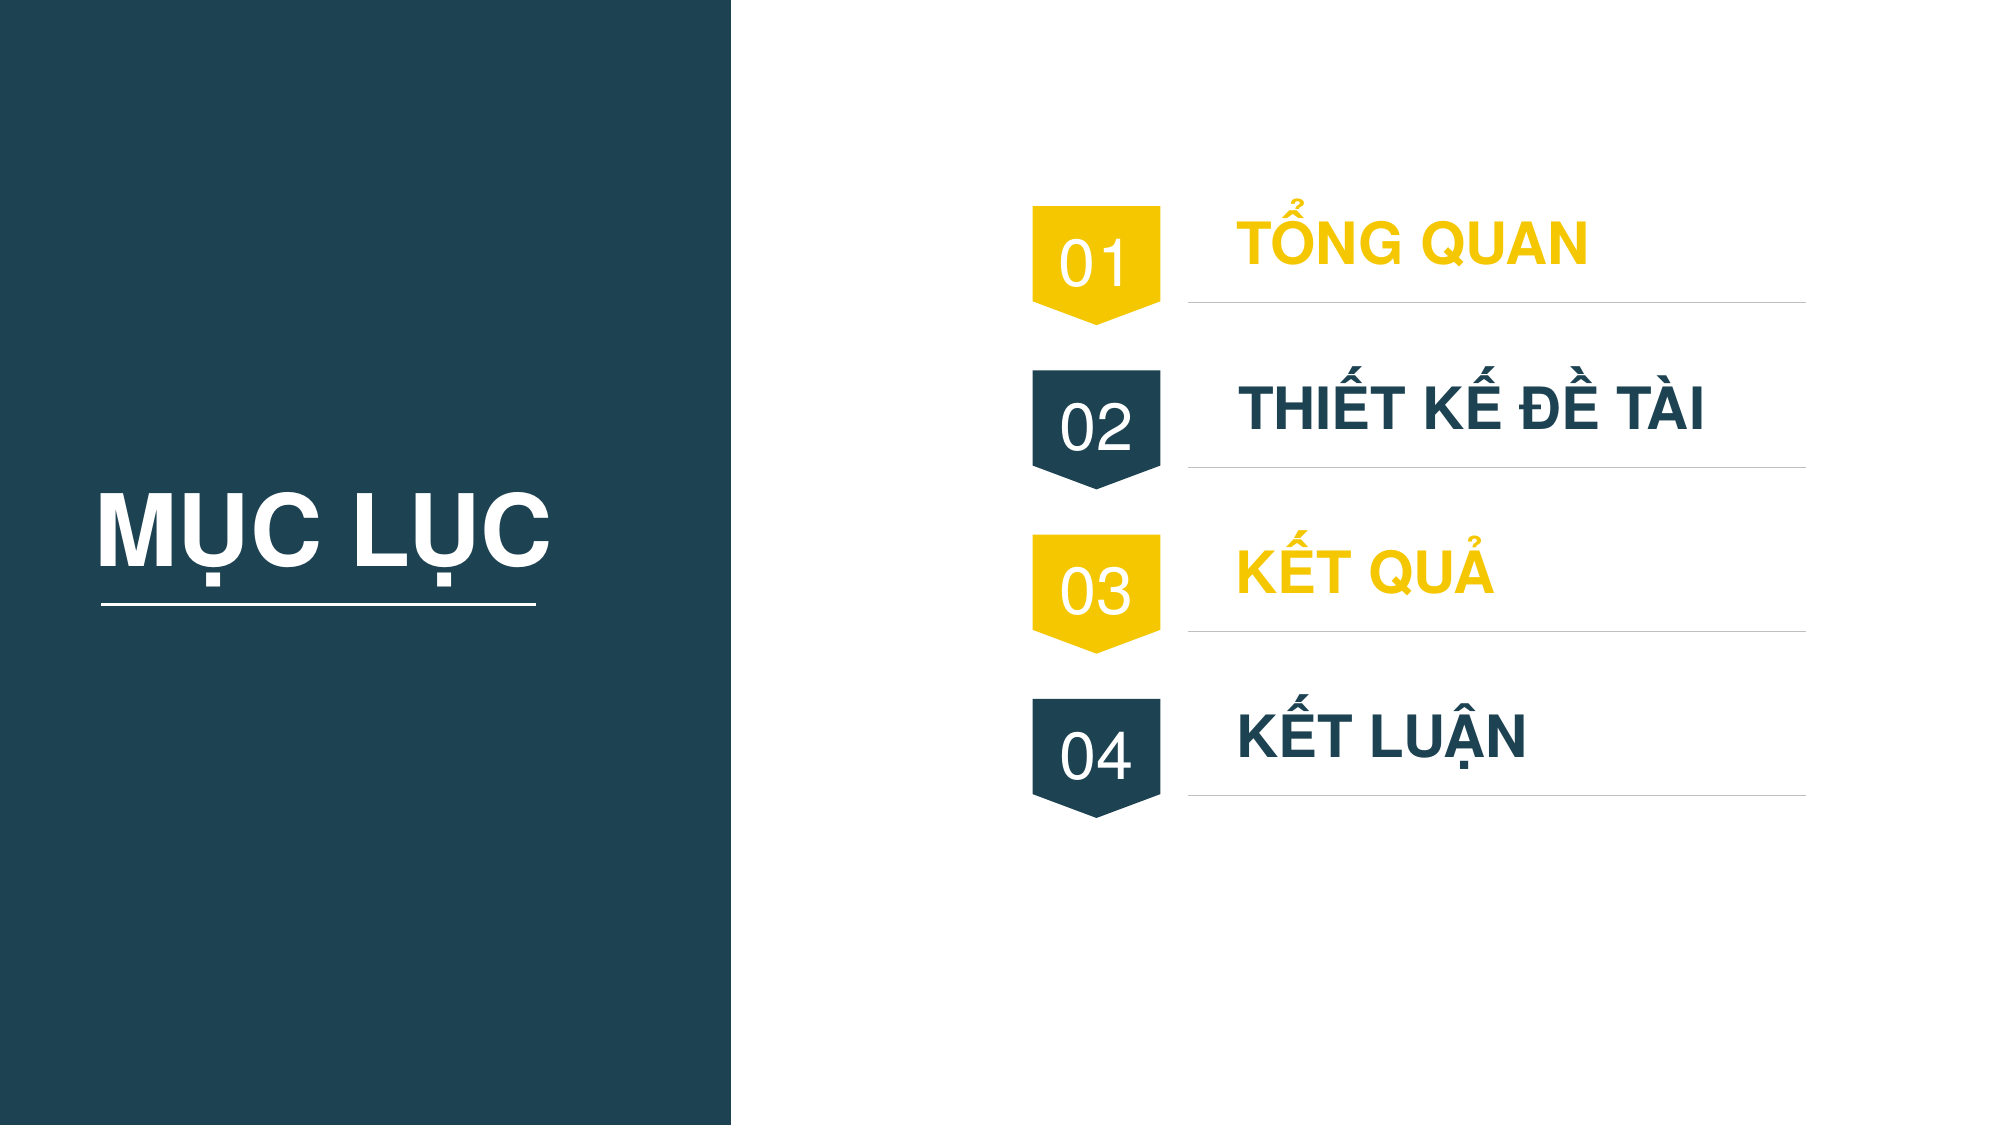

TỔNG QUAN
01
THIẾT KẾ ĐỀ TÀI
02
MỤC LỤC
KẾT QUẢ
03
KẾT LUẬN
04